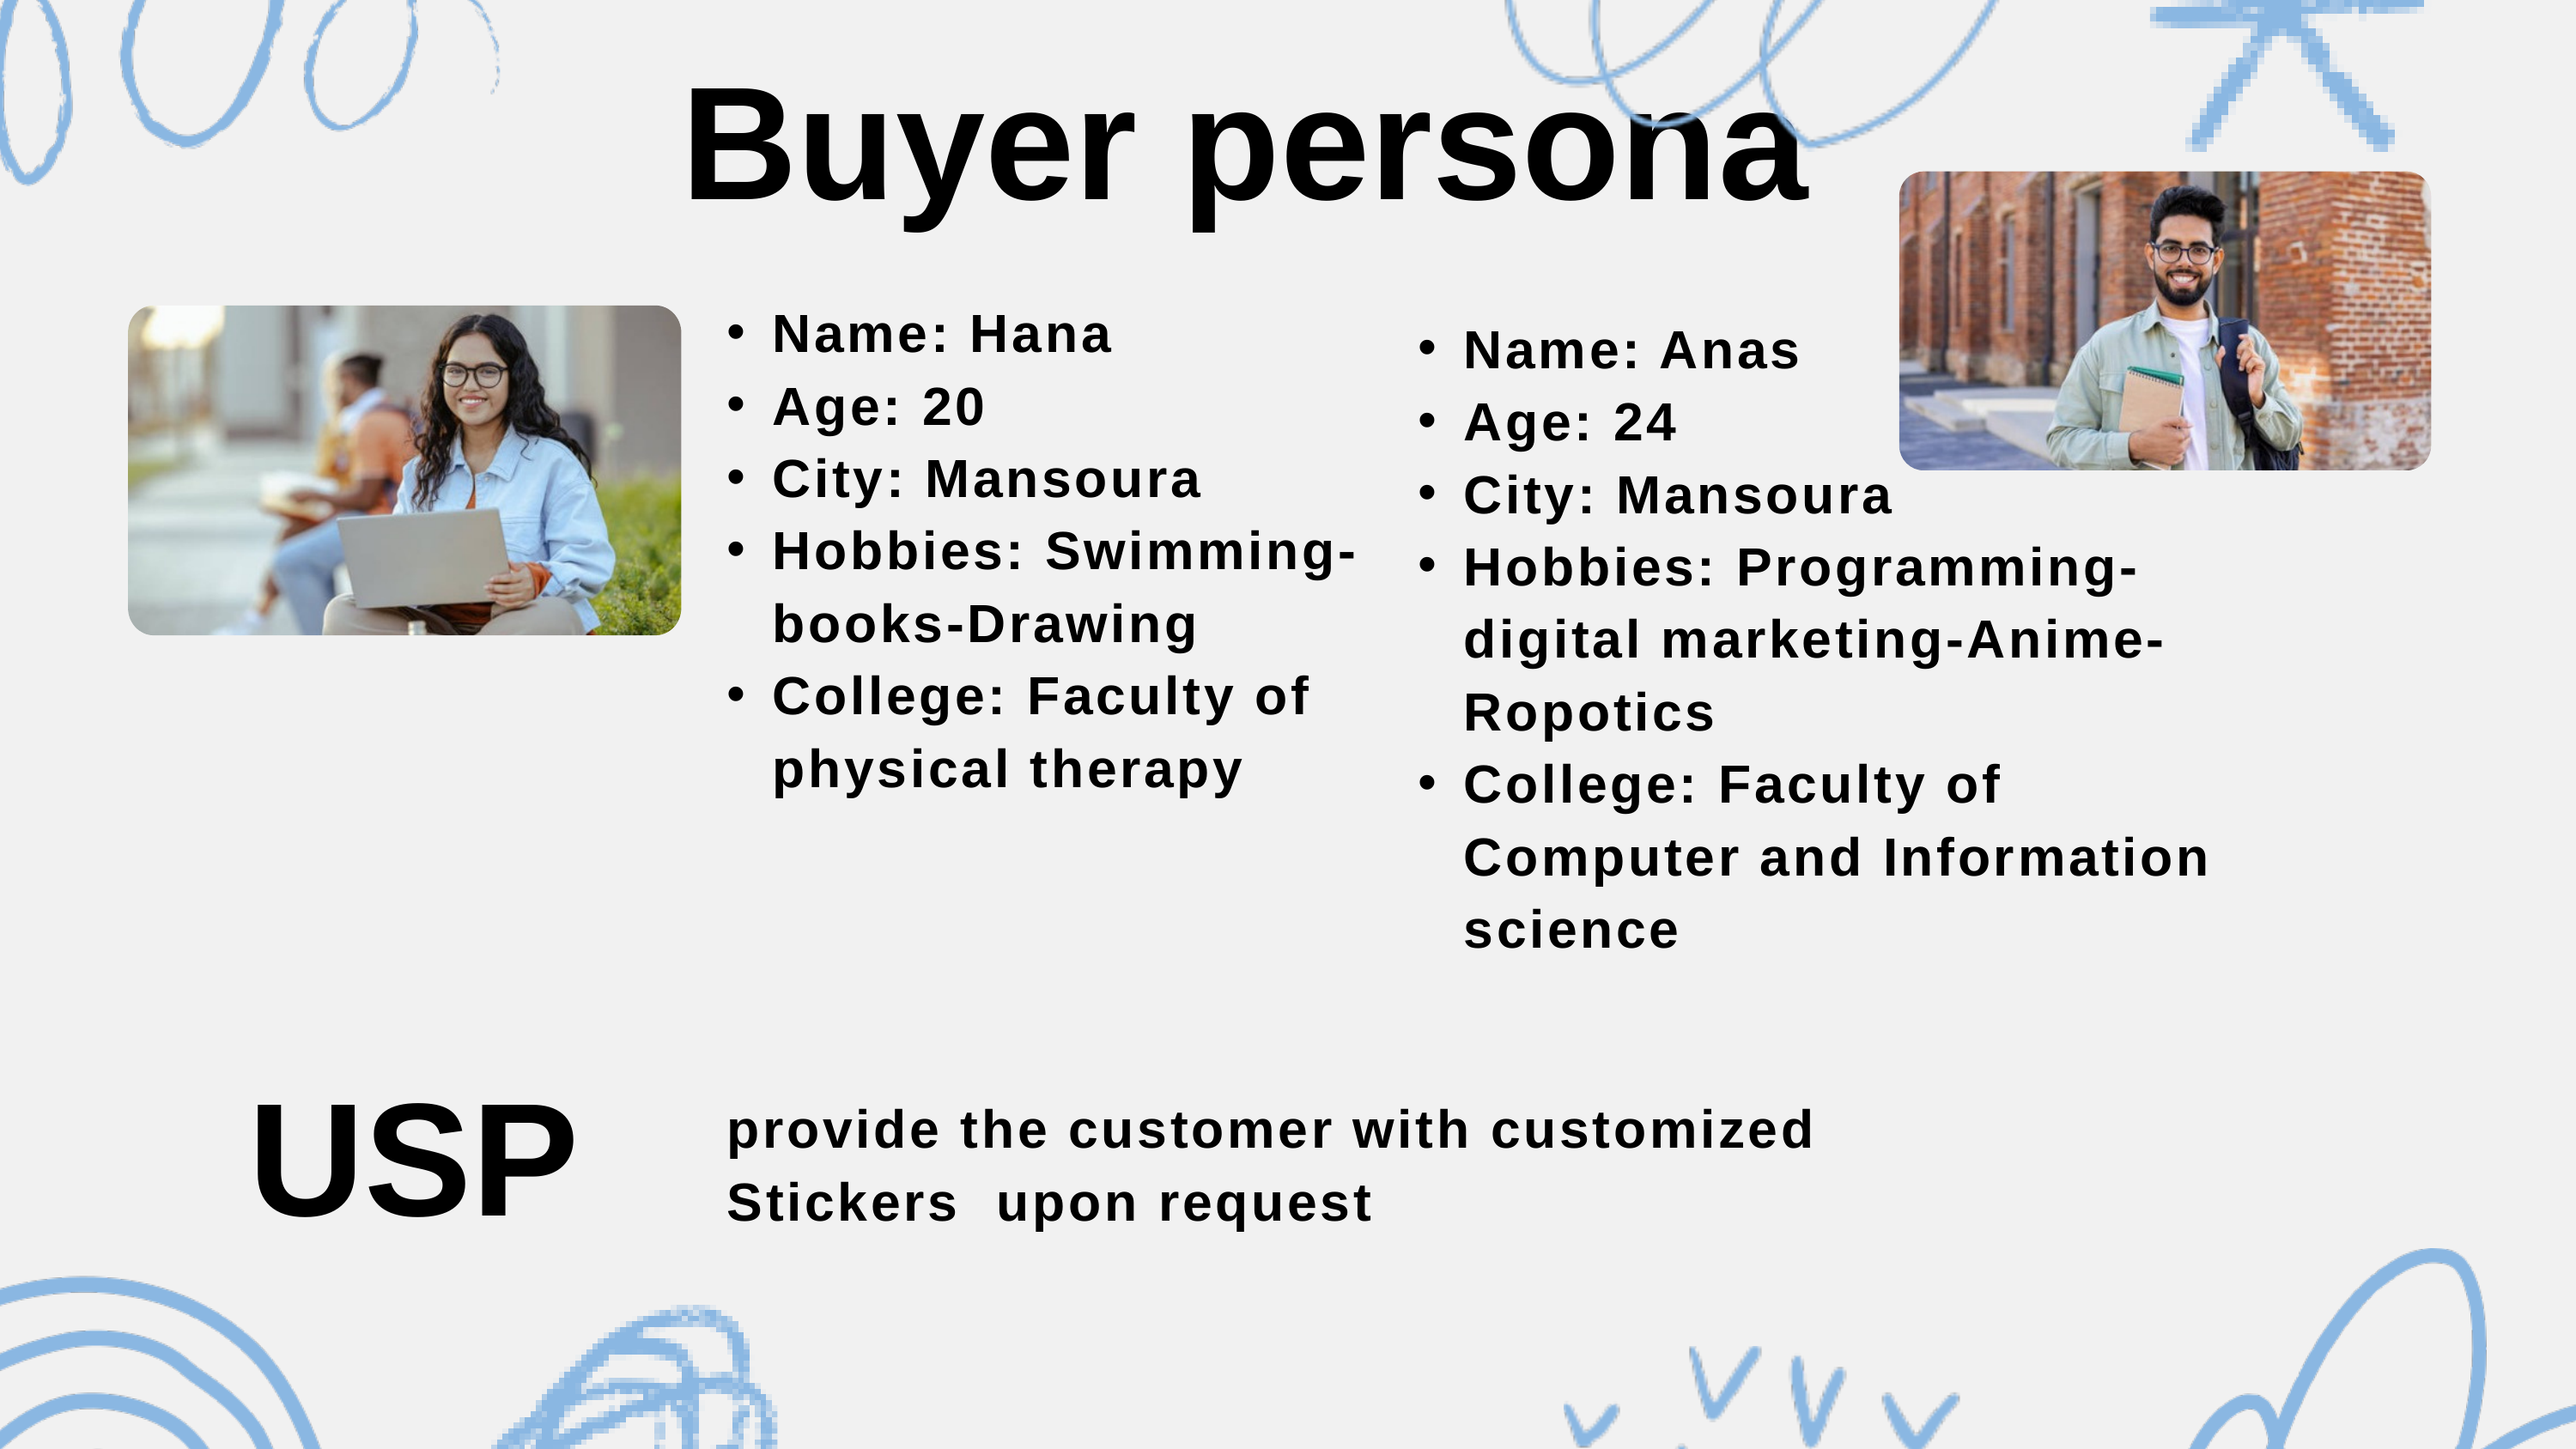

Buyer persona

Name: Hana
Age: 20
City: Mansoura
Hobbies: Swimming-books-Drawing
College: Faculty of physical therapy

Name: Anas
Age: 24
City: Mansoura
Hobbies: Programming-digital marketing-Anime-Ropotics
College: Faculty of Computer and Information science
provide the customer with customized Stickers  upon request
USP